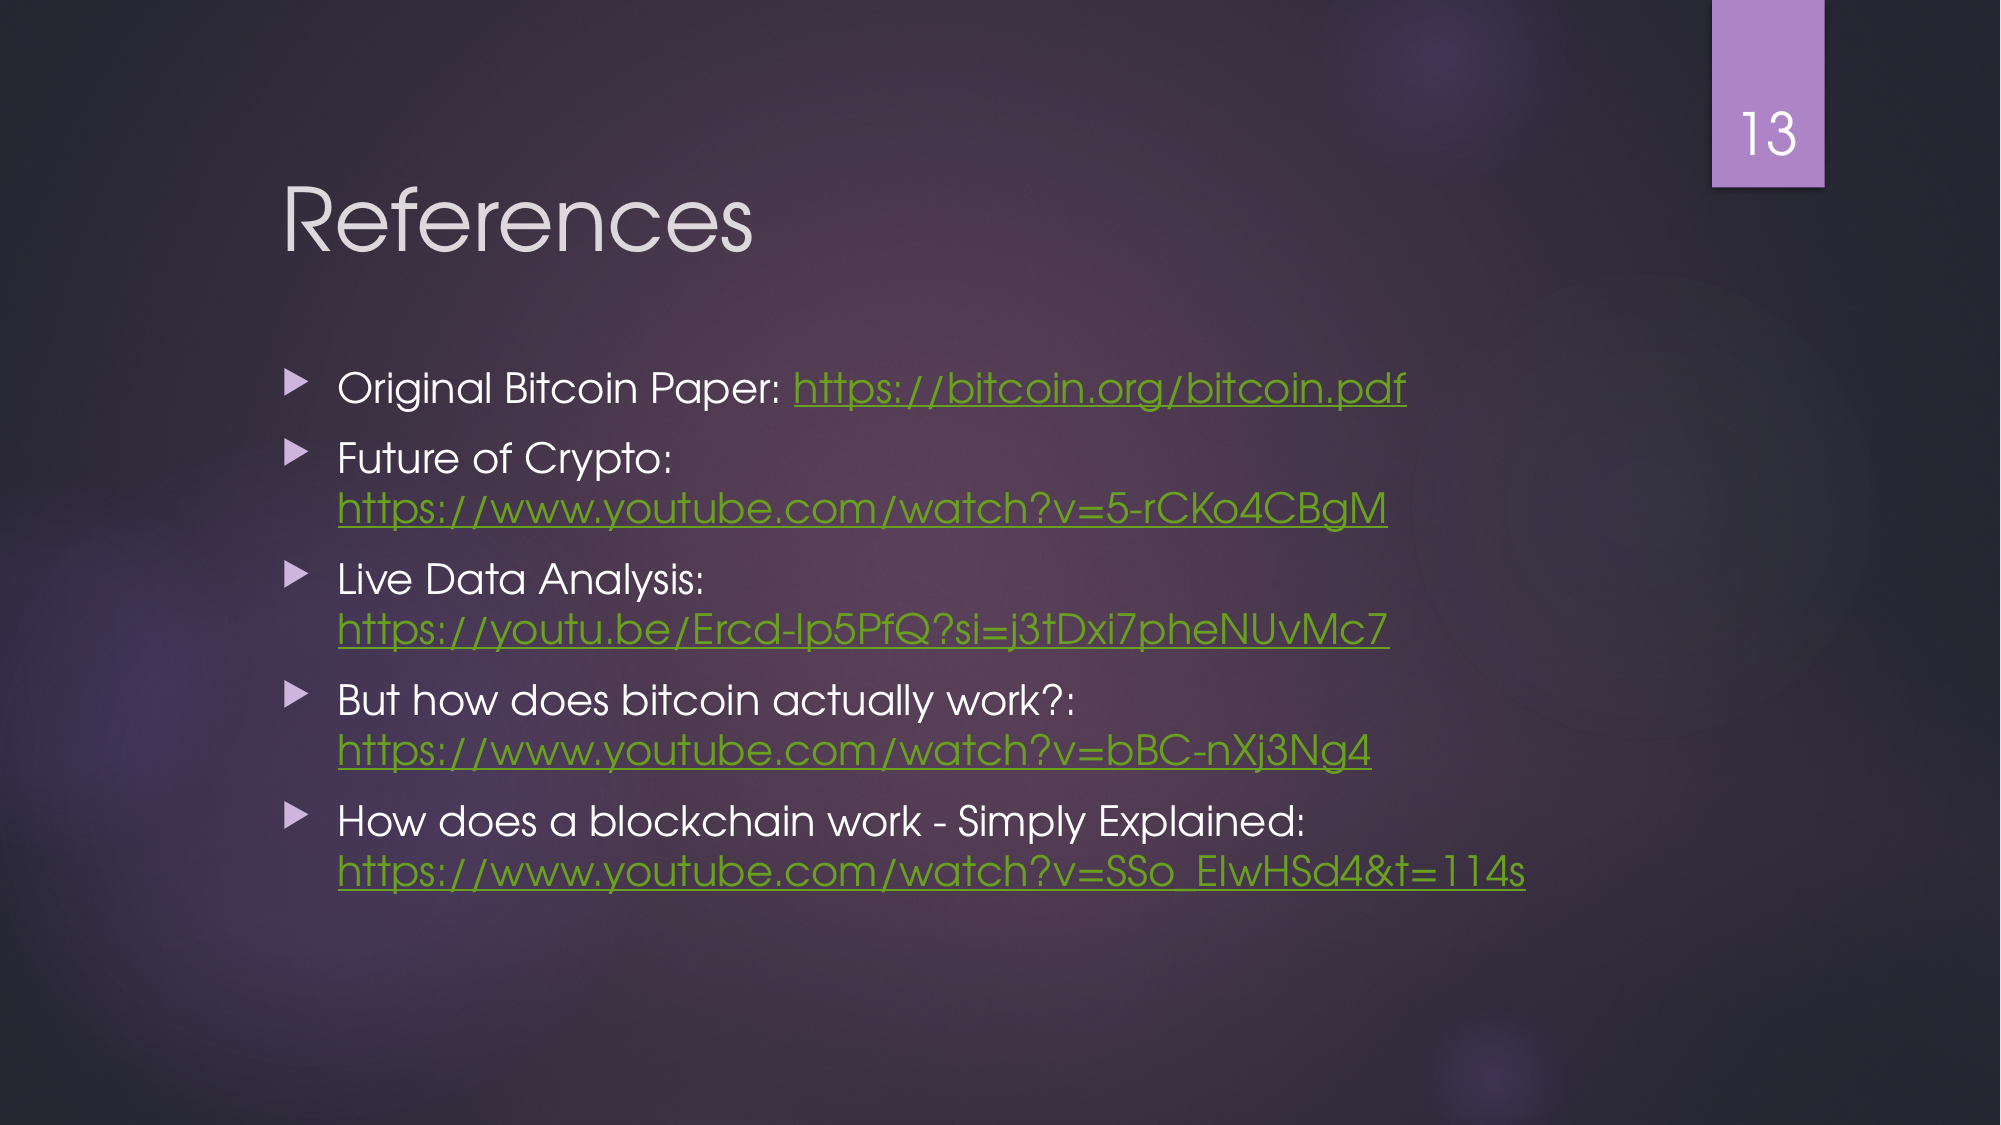

13
# References
Original Bitcoin Paper: https://bitcoin.org/bitcoin.pdf
Future of Crypto: https://www.youtube.com/watch?v=5-rCKo4CBgM
Live Data Analysis: https://youtu.be/Ercd-Ip5PfQ?si=j3tDxi7pheNUvMc7
But how does bitcoin actually work?: https://www.youtube.com/watch?v=bBC-nXj3Ng4
How does a blockchain work - Simply Explained: https://www.youtube.com/watch?v=SSo_EIwHSd4&t=114s